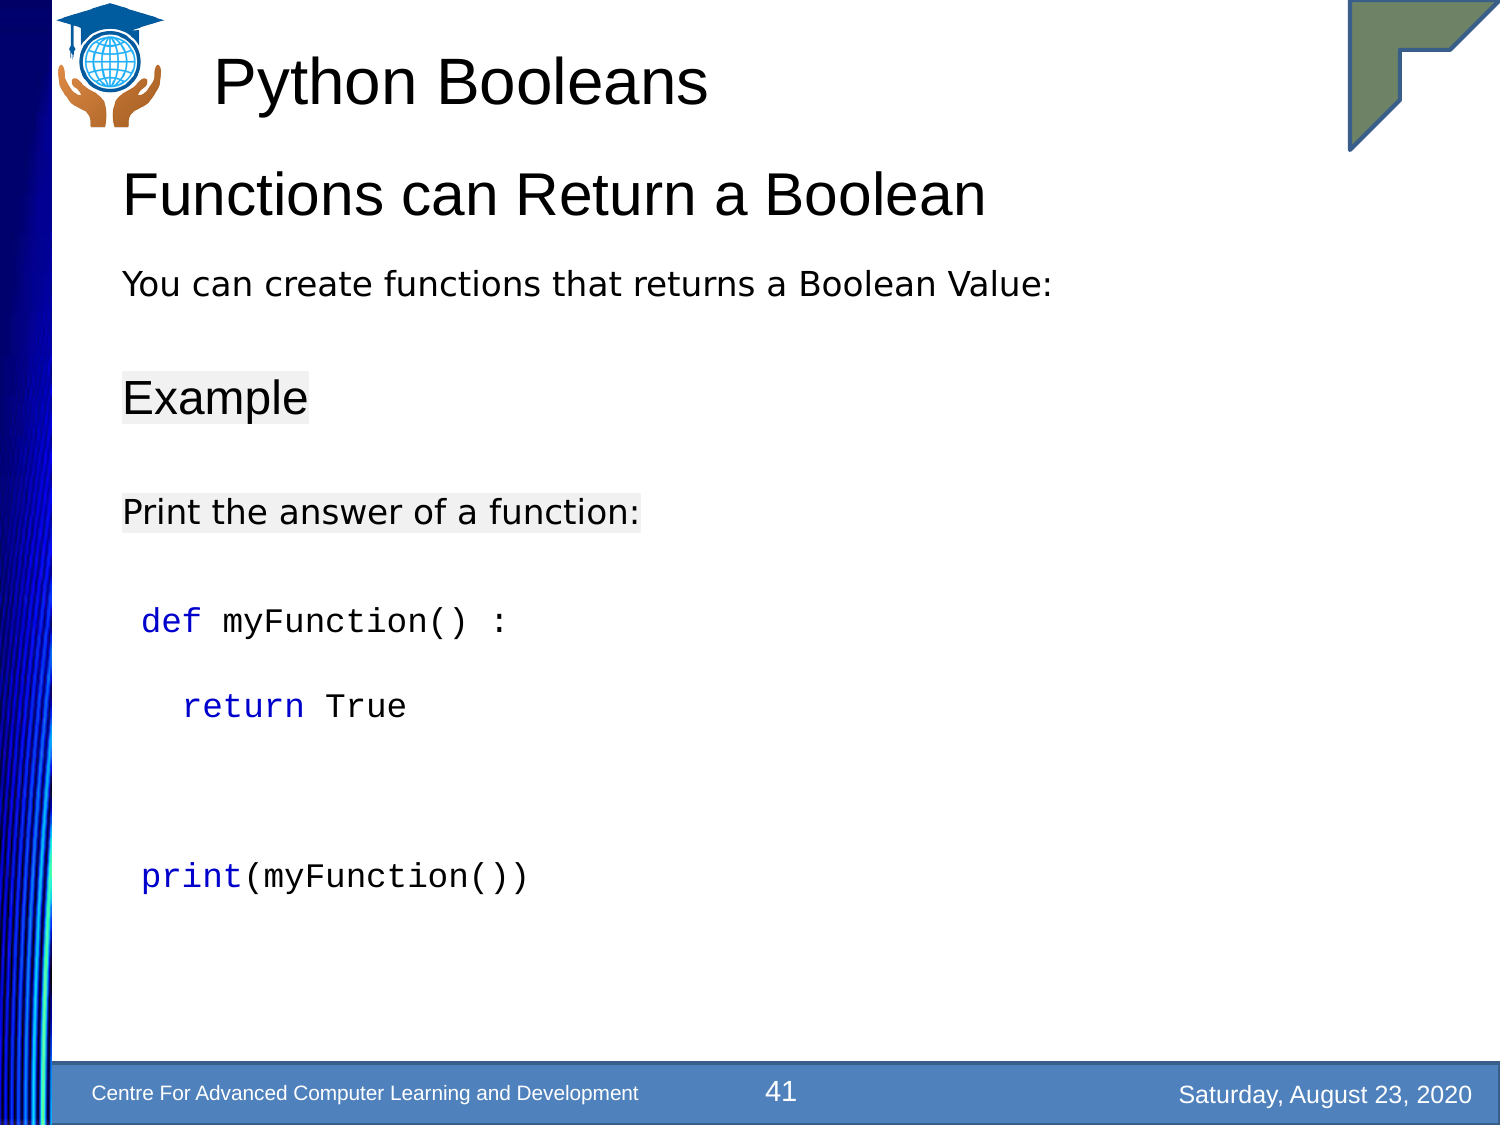

# Python Booleans
Functions can Return a Boolean
You can create functions that returns a Boolean Value:
Example
Print the answer of a function:
def myFunction() :
  return True

print(myFunction())

41
Saturday, August 23, 2020